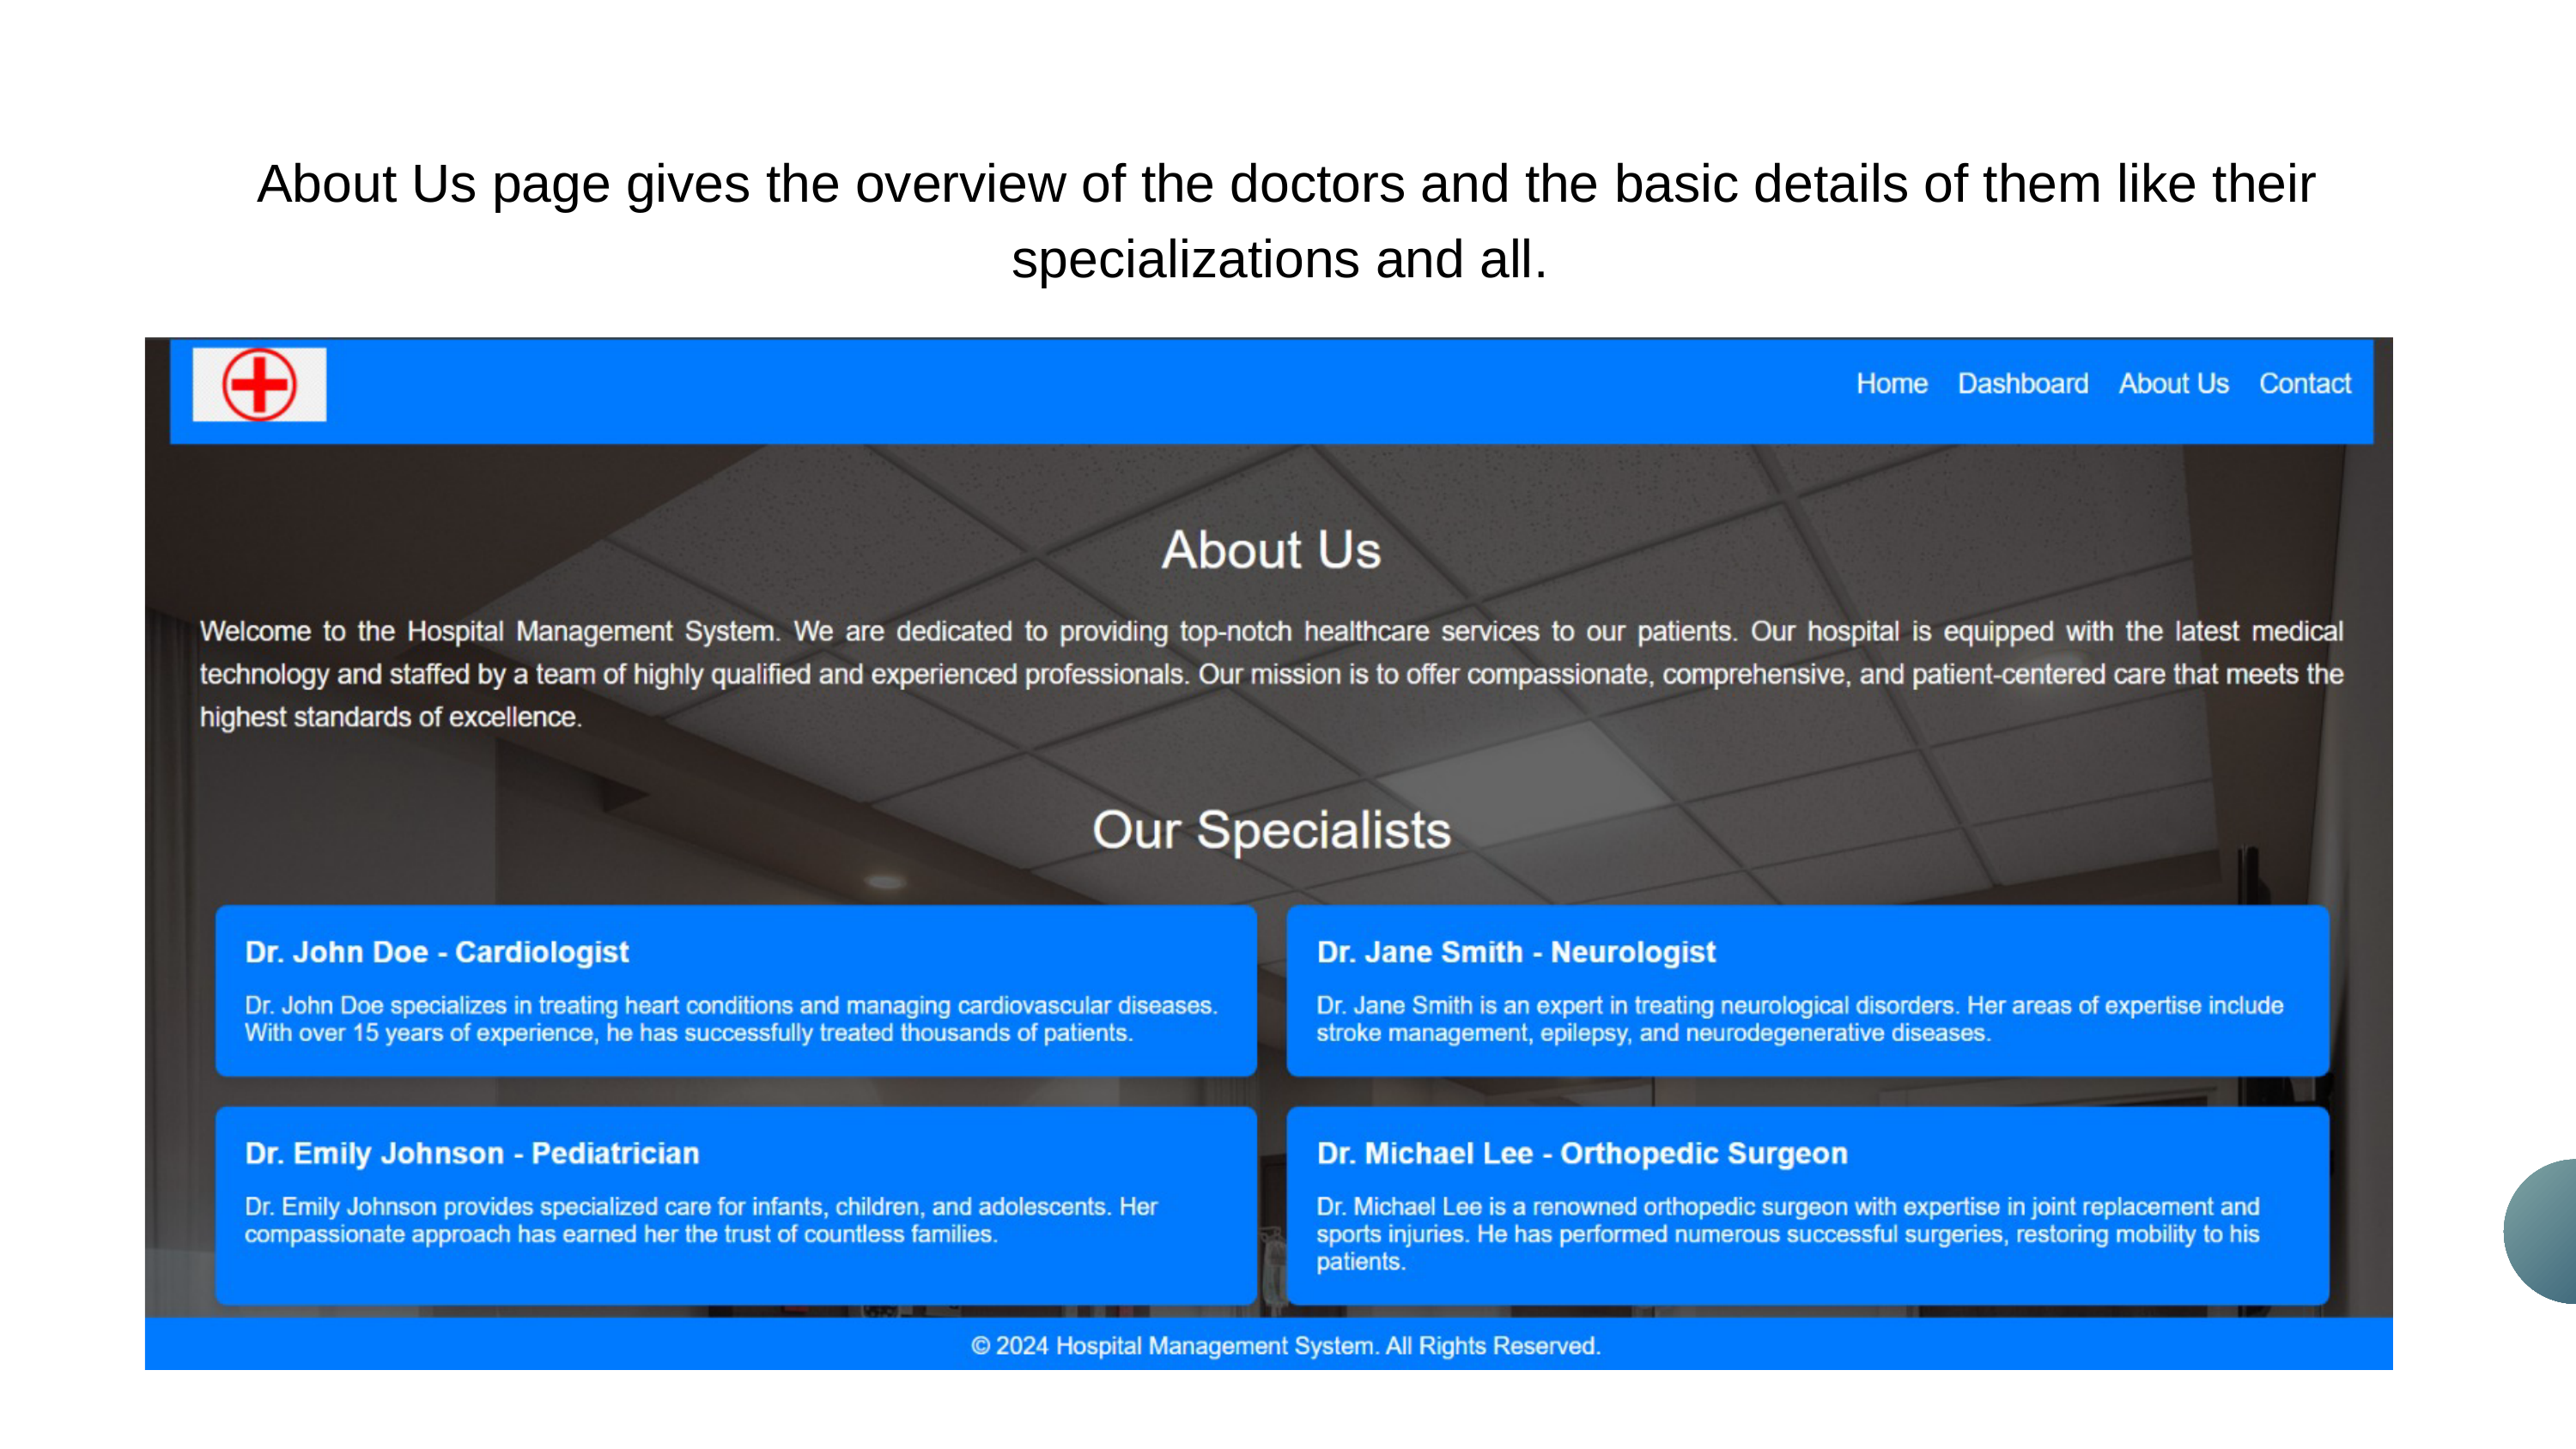

About Us page gives the overview of the doctors and the basic details of them like their specializations and all.